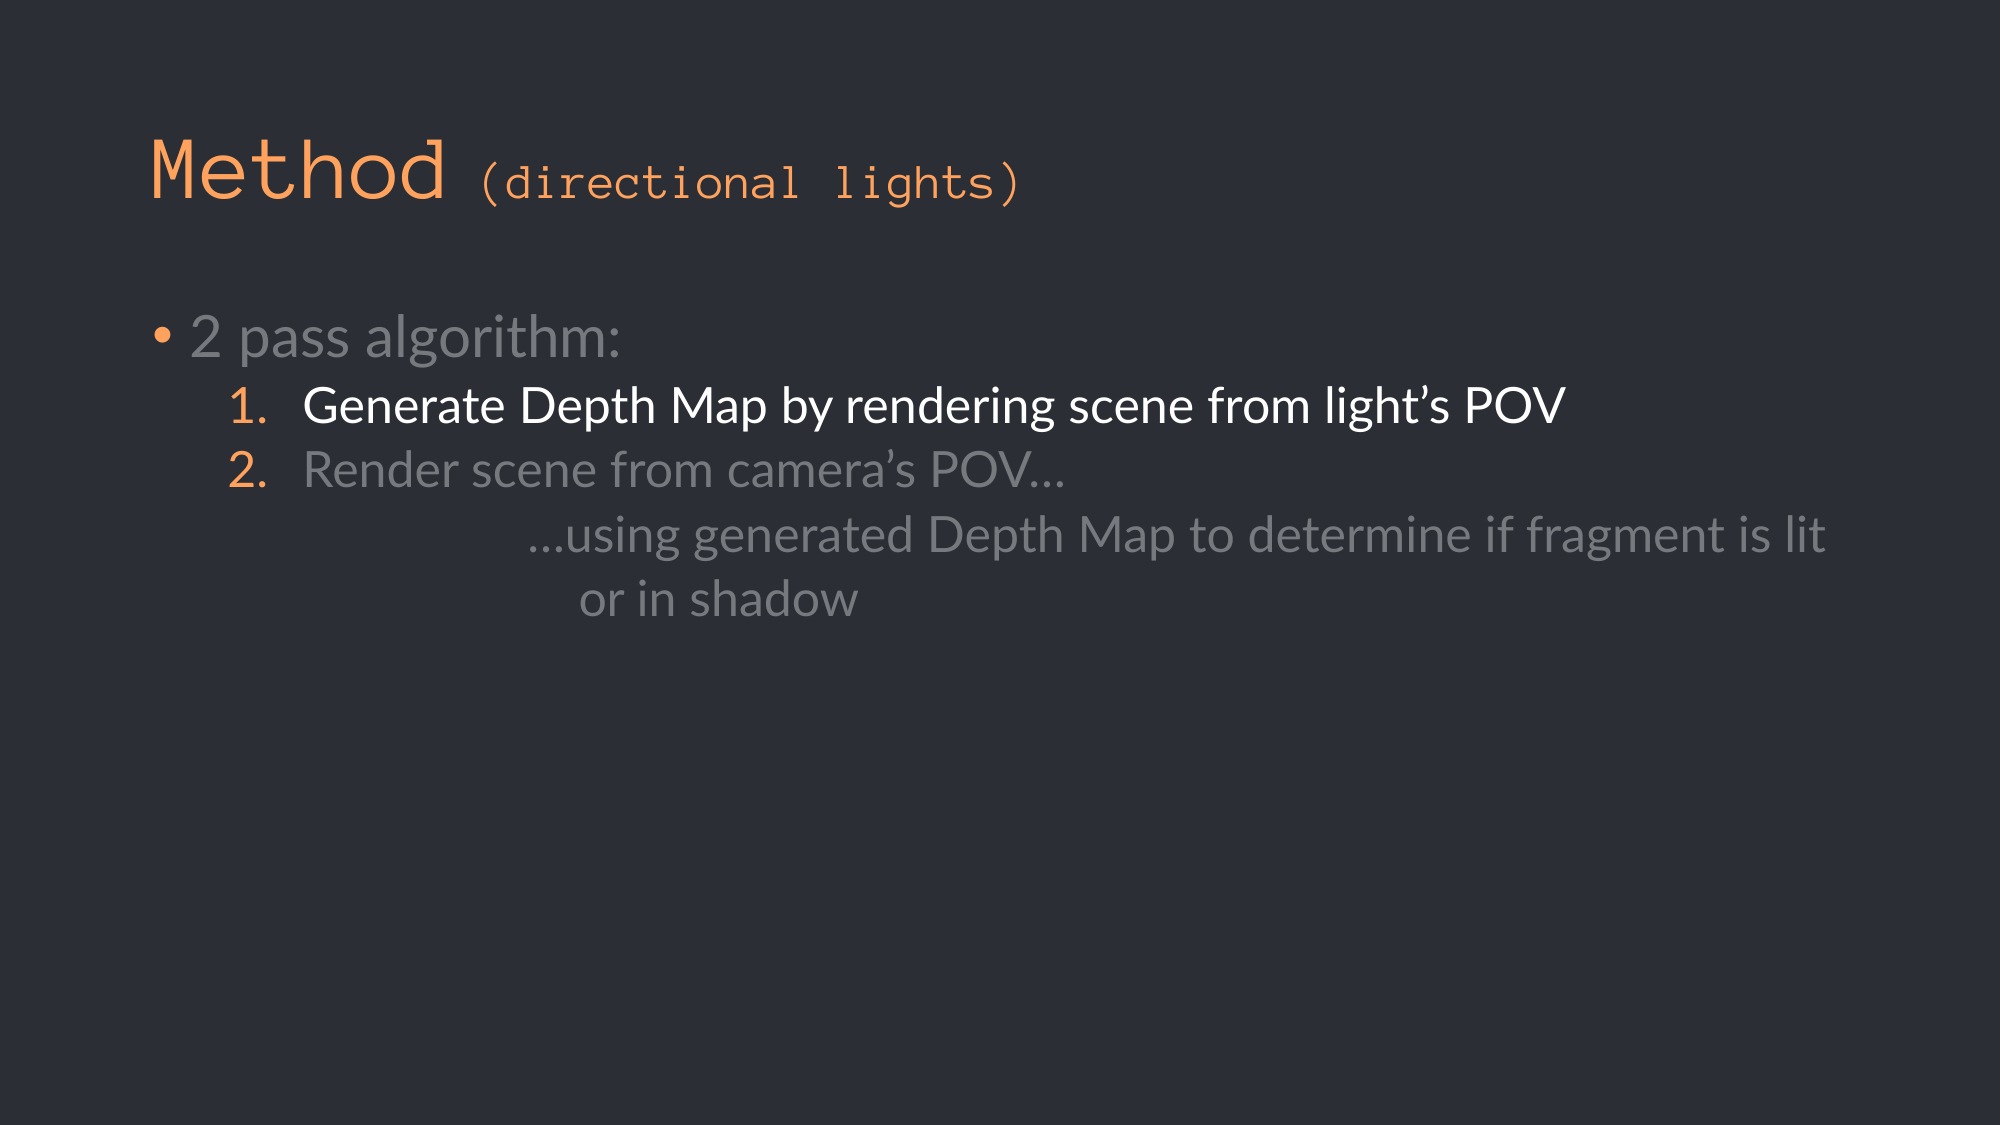

# Method (directional lights)
2 pass algorithm:
Generate Depth Map by rendering scene from light’s POV
Render scene from camera’s POV…
		…using generated Depth Map to determine if fragment is lit
		    or in shadow